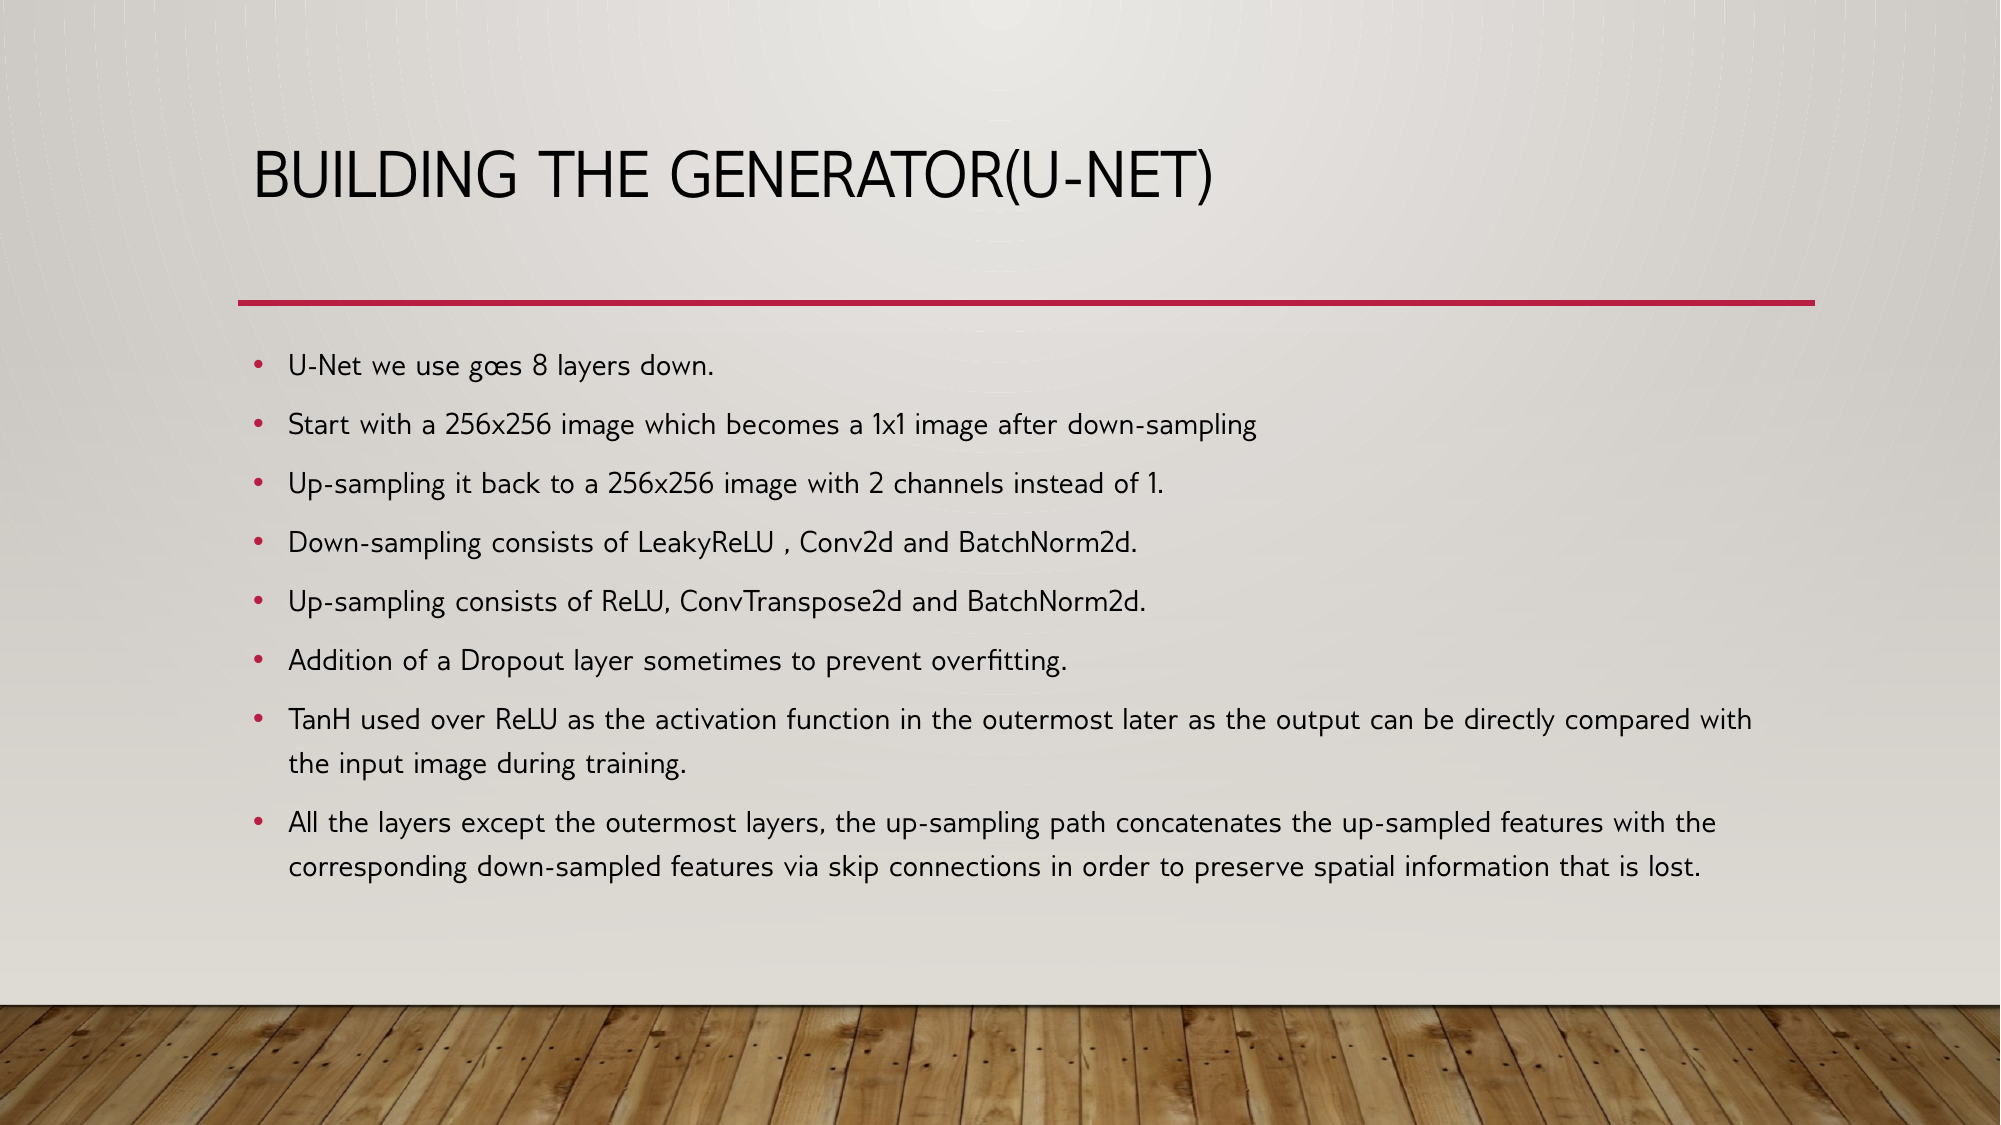

# Building the generator(U-net)
U-Net we use goes 8 layers down.
Start with a 256x256 image which becomes a 1x1 image after down-sampling
Up-sampling it back to a 256x256 image with 2 channels instead of 1.
Down-sampling consists of LeakyReLU , Conv2d and BatchNorm2d.
Up-sampling consists of ReLU, ConvTranspose2d and BatchNorm2d.
Addition of a Dropout layer sometimes to prevent overfitting.
TanH used over ReLU as the activation function in the outermost later as the output can be directly compared with the input image during training.
All the layers except the outermost layers, the up-sampling path concatenates the up-sampled features with the corresponding down-sampled features via skip connections in order to preserve spatial information that is lost.